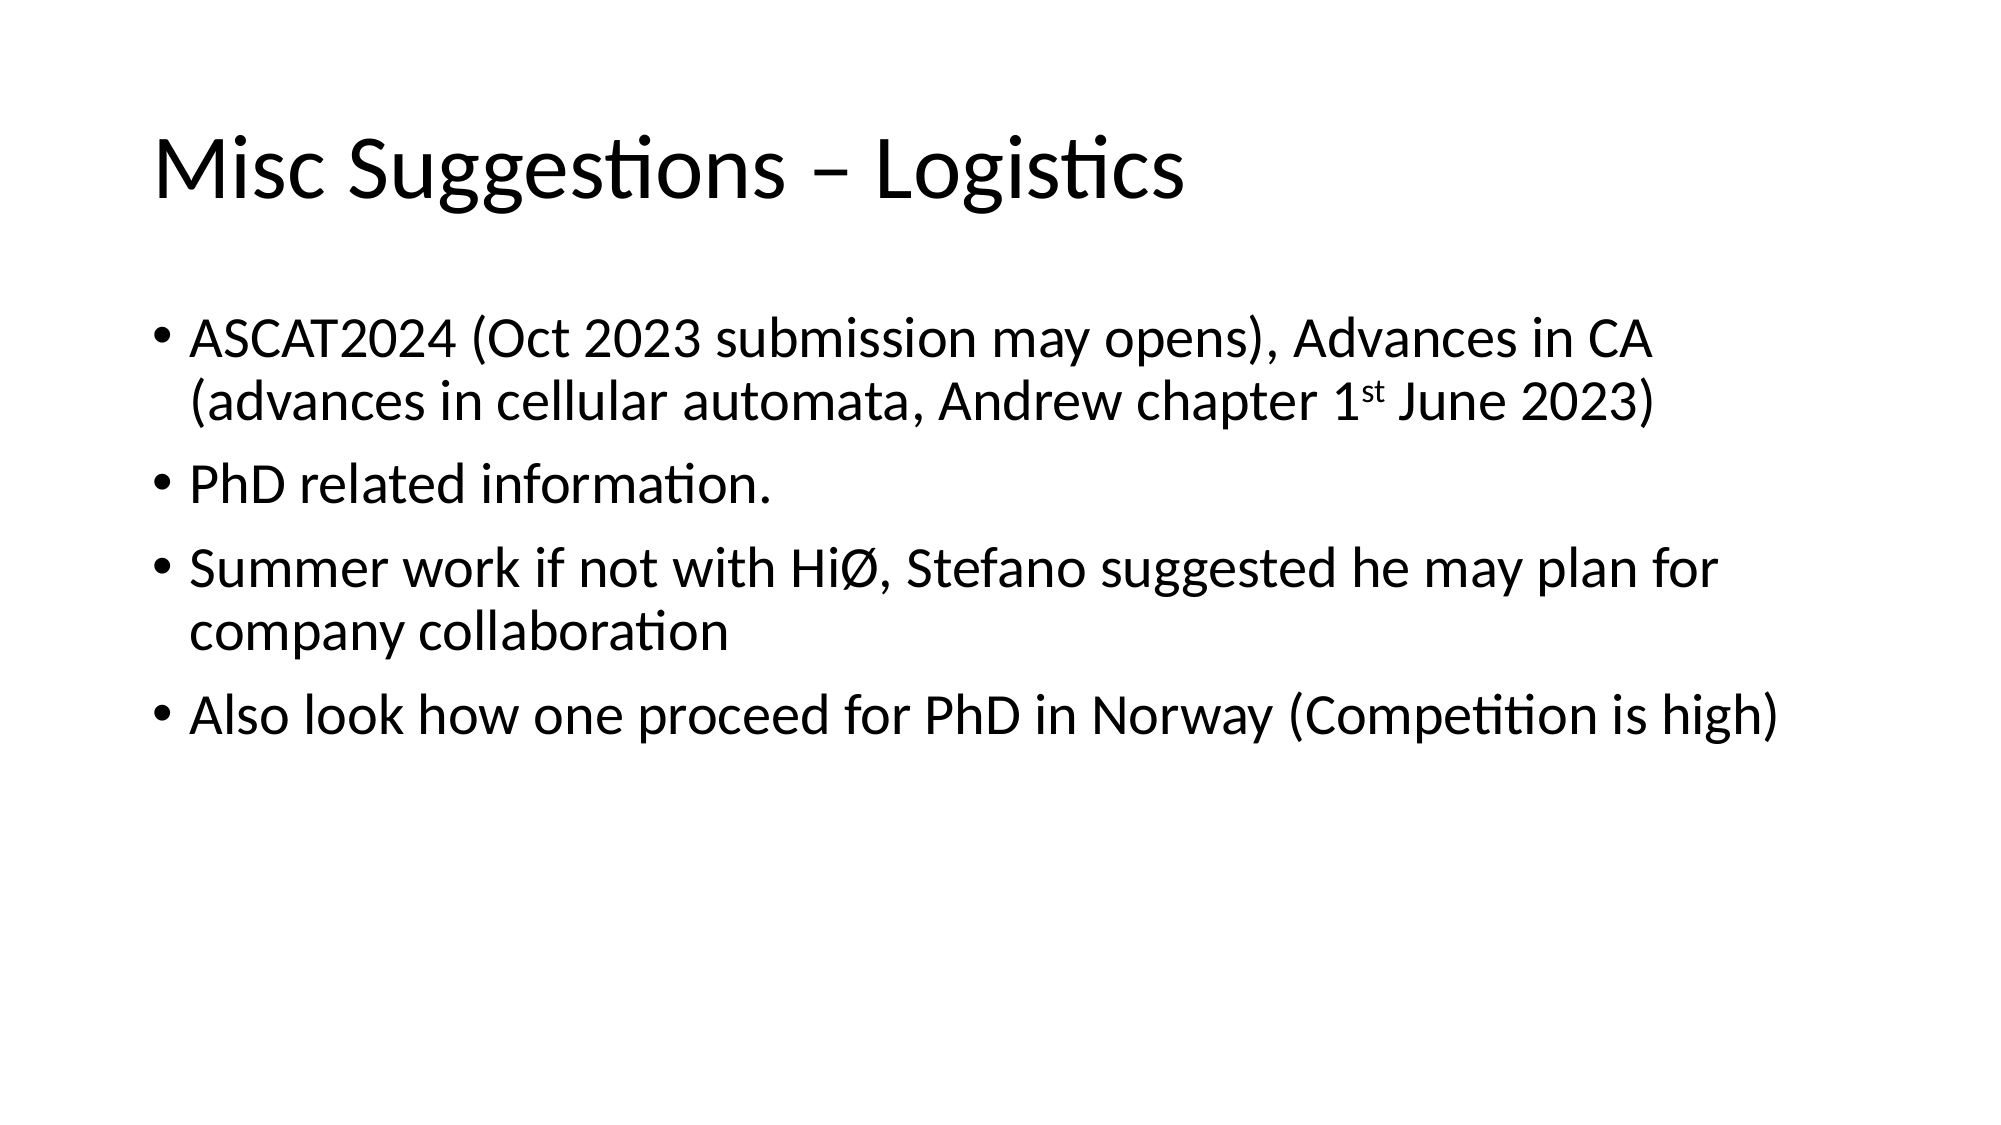

# Misc Suggestions – Logistics
ASCAT2024 (Oct 2023 submission may opens), Advances in CA (advances in cellular automata, Andrew chapter 1st June 2023)
PhD related information.
Summer work if not with HiØ, Stefano suggested he may plan for company collaboration
Also look how one proceed for PhD in Norway (Competition is high)